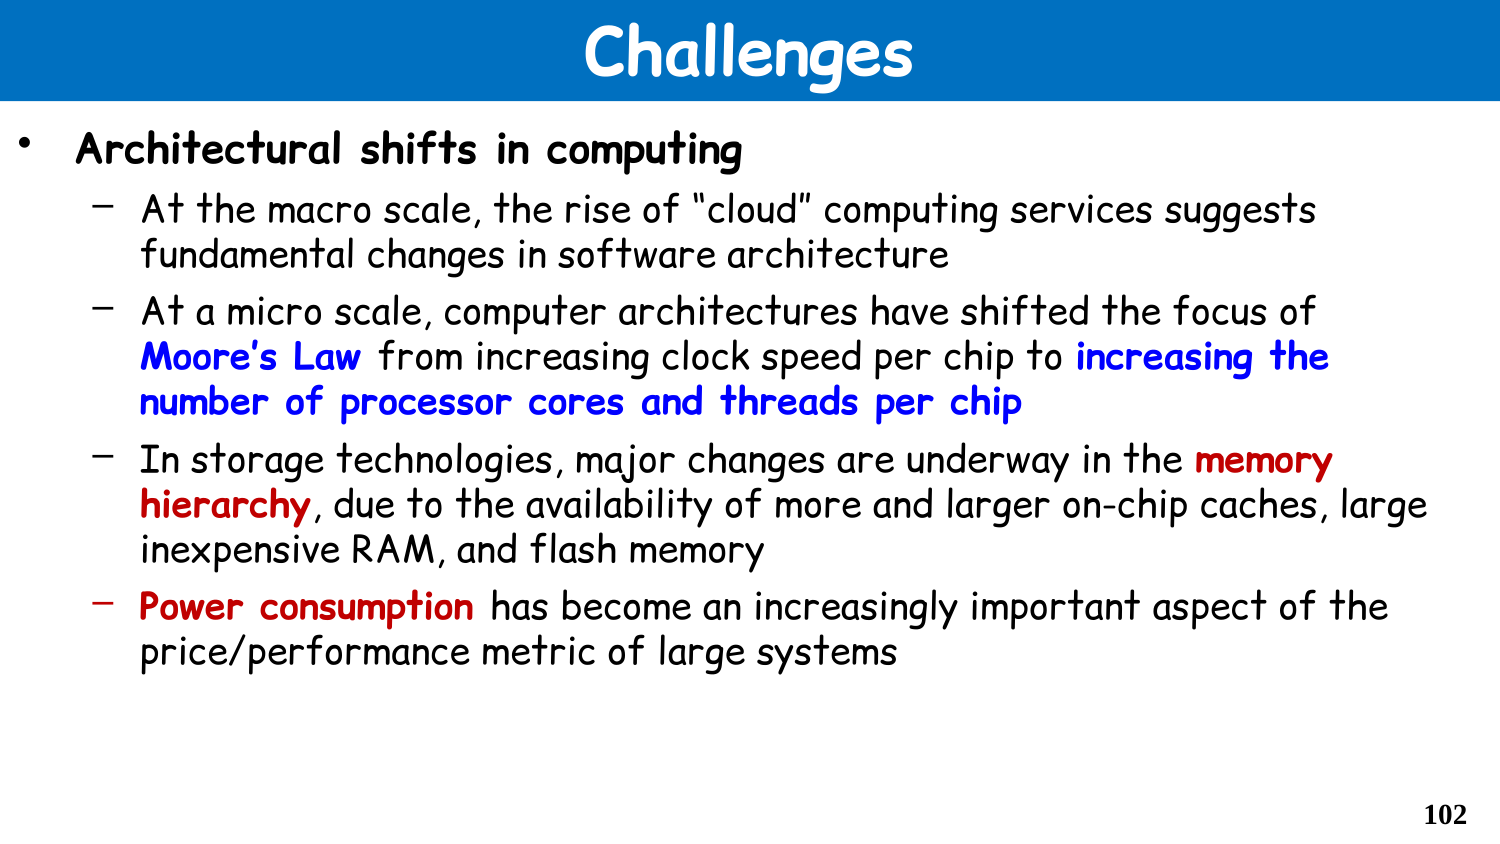

# Challenges
Architectural shifts in computing
At the macro scale, the rise of “cloud” computing services suggests fundamental changes in software architecture
At a micro scale, computer architectures have shifted the focus of Moore’s Law from increasing clock speed per chip to increasing the number of processor cores and threads per chip
In storage technologies, major changes are underway in the memory hierarchy, due to the availability of more and larger on-chip caches, large inexpensive RAM, and flash memory
Power consumption has become an increasingly important aspect of the price/performance metric of large systems